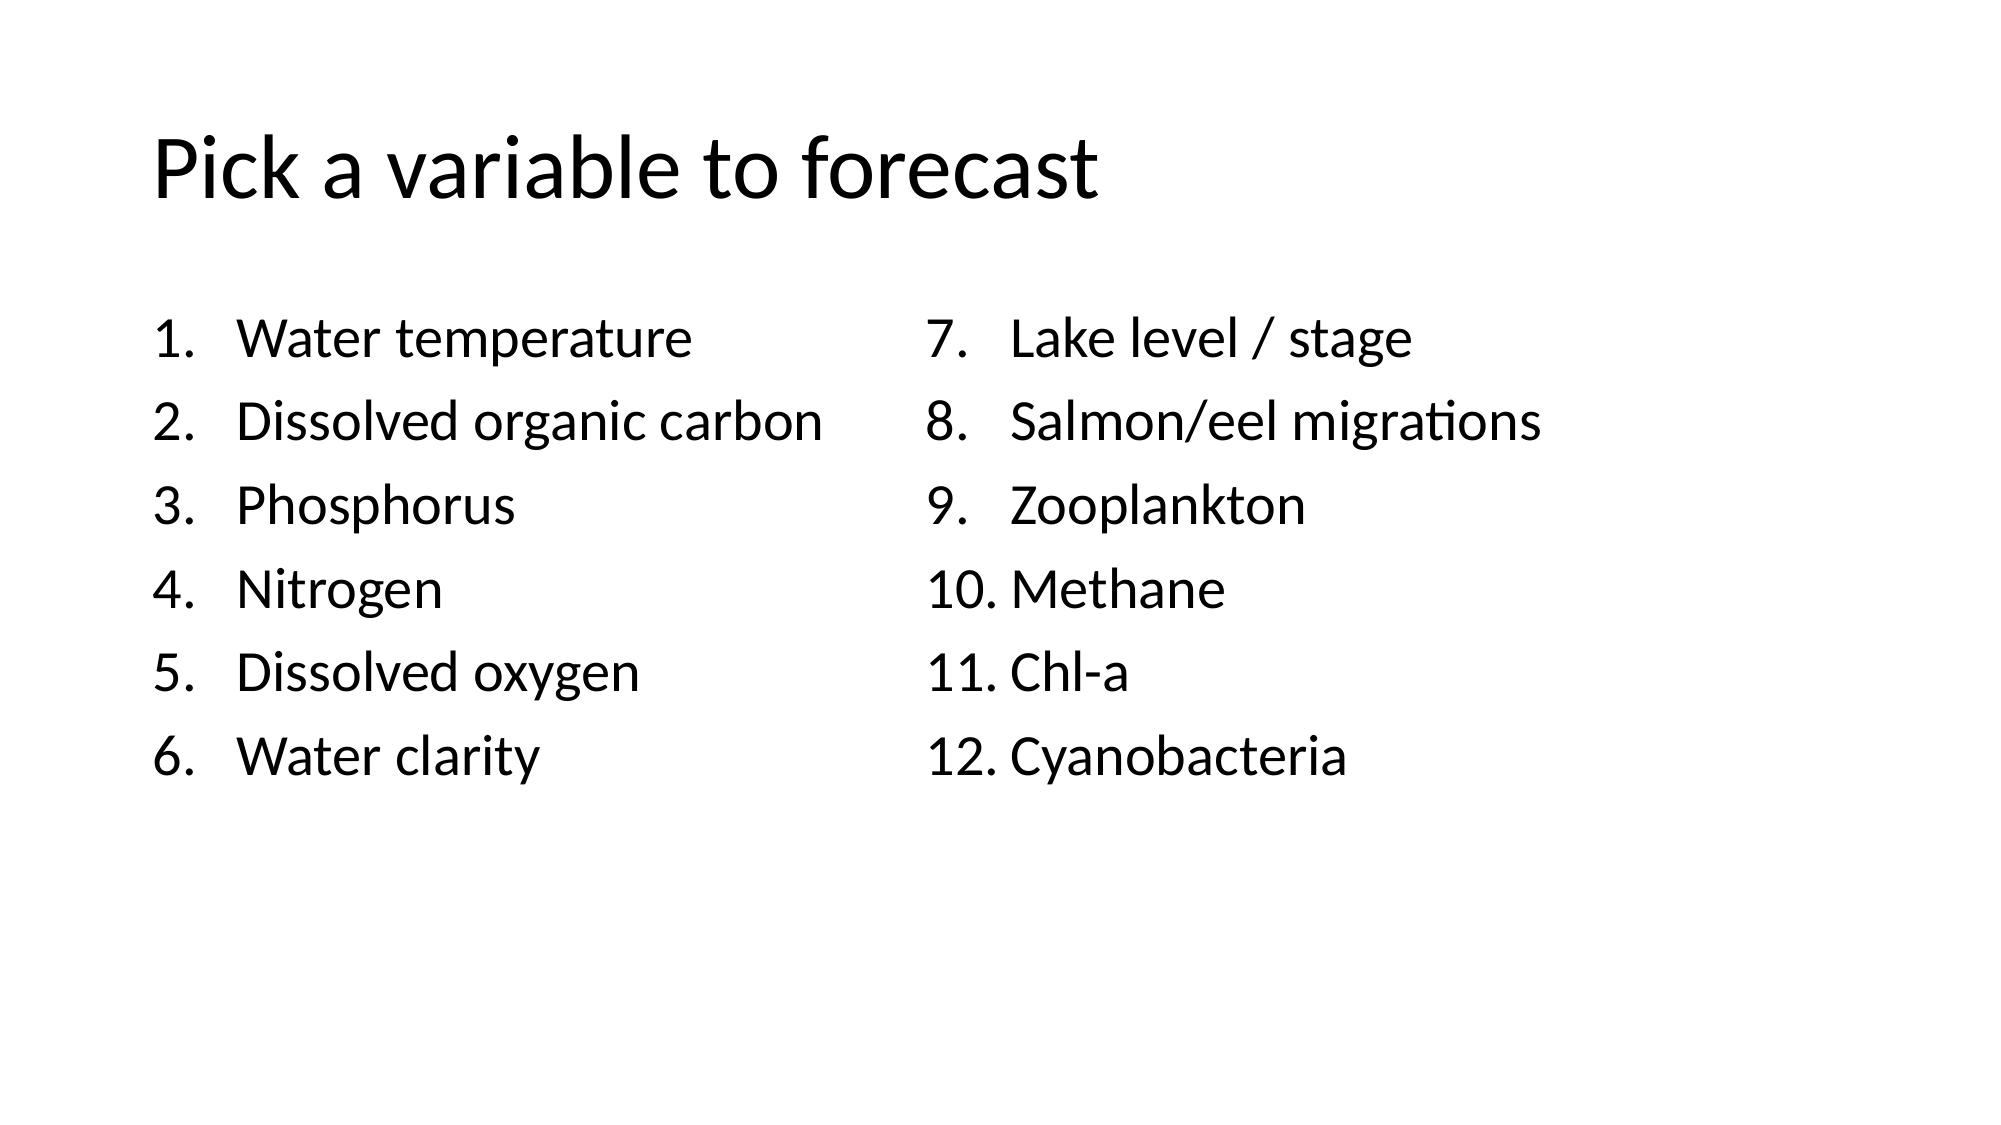

# Pick a variable to forecast
Water temperature
Dissolved organic carbon
Phosphorus
Nitrogen
Dissolved oxygen
Water clarity

Lake level / stage
Salmon/eel migrations
Zooplankton
Methane
Chl-a
Cyanobacteria